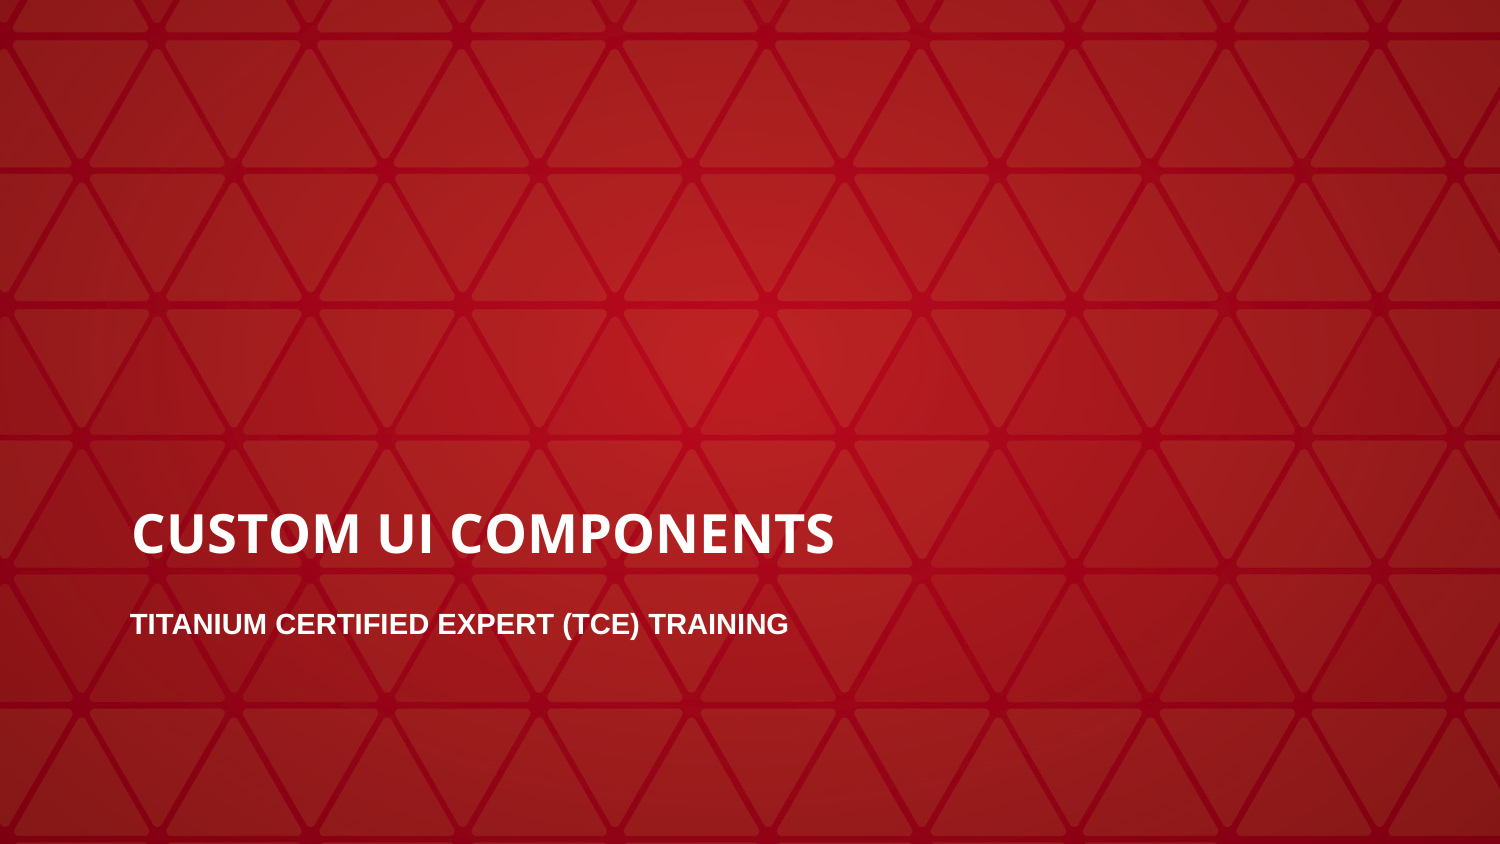

# Custom UI Components
Titanium Certified Expert (TCE) Training